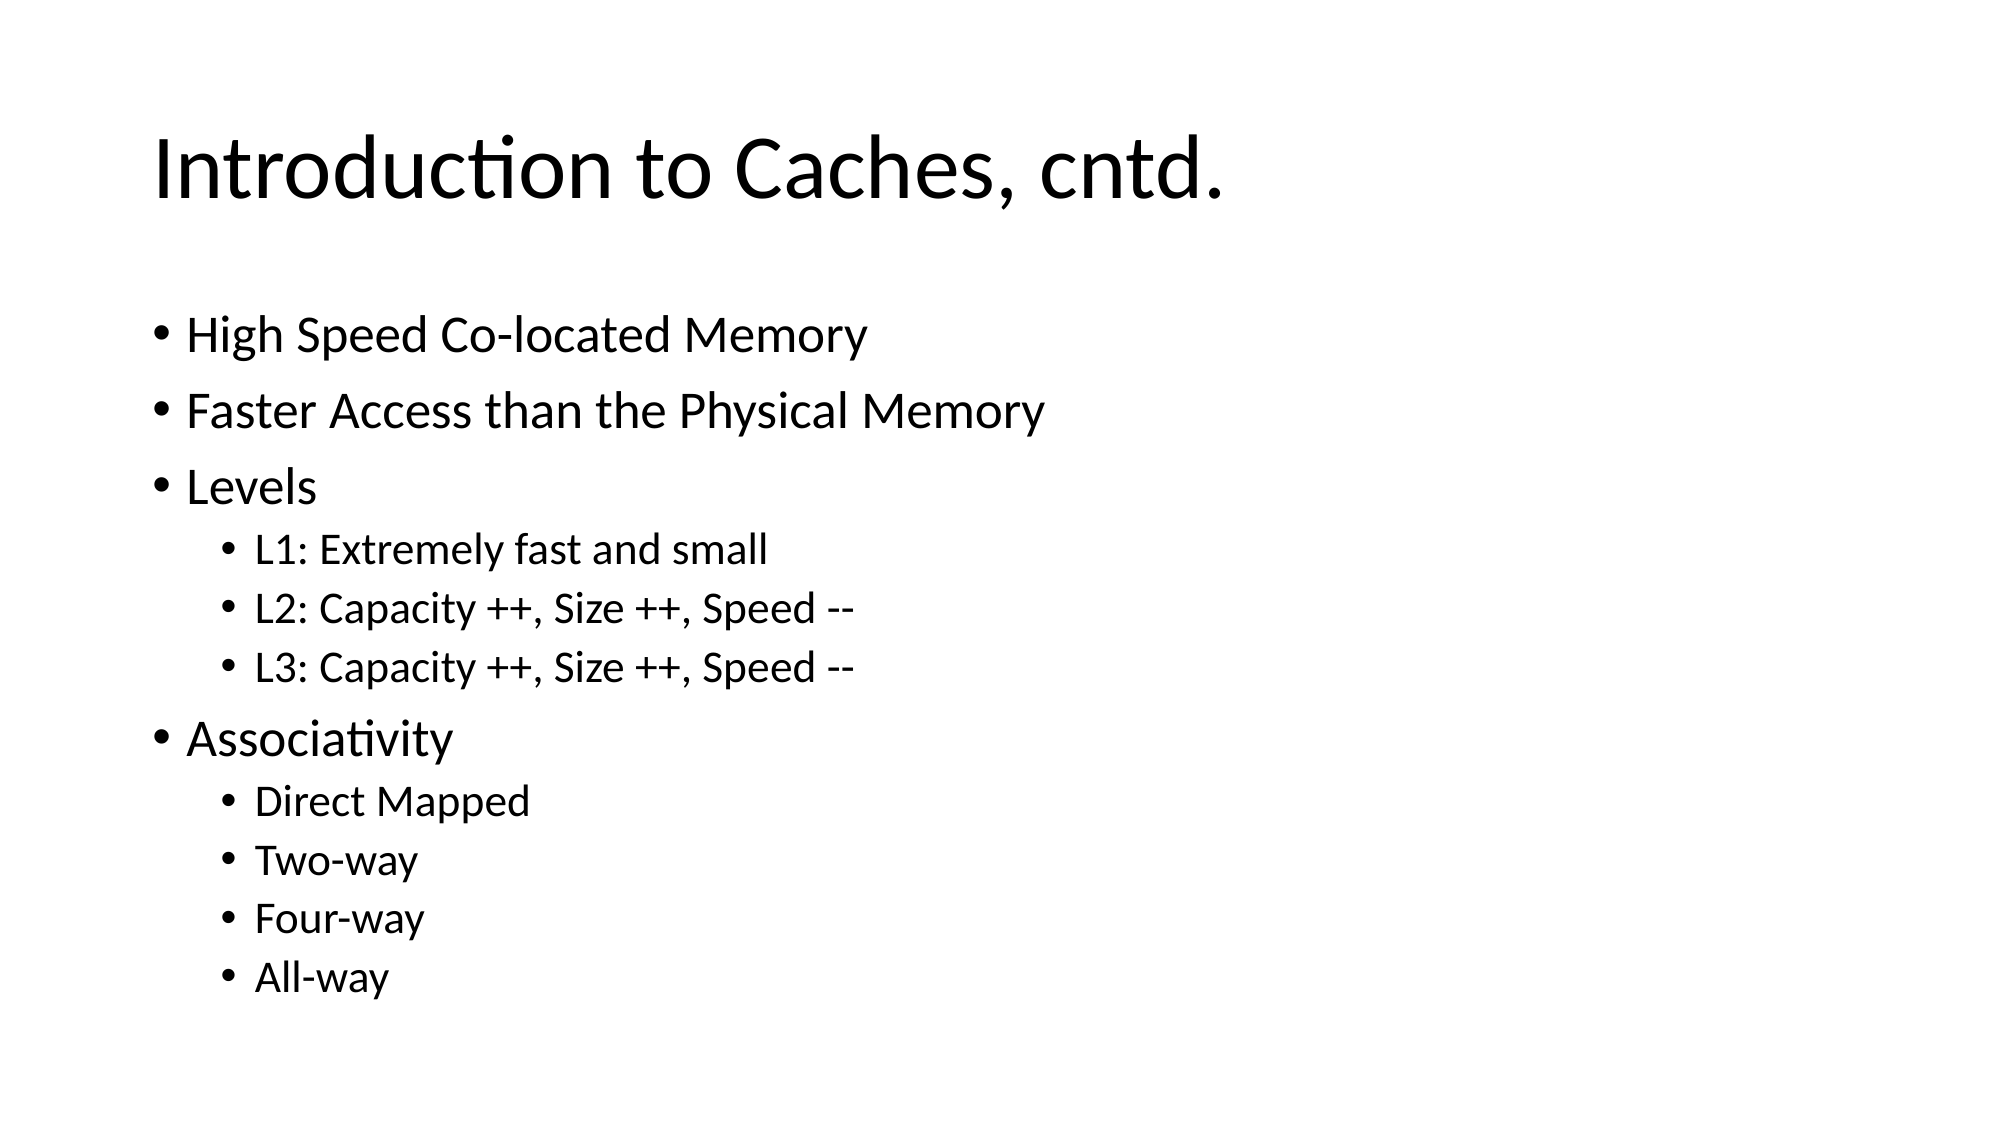

# Introduction to Caches, cntd.
High Speed Co-located Memory
Faster Access than the Physical Memory
Levels
L1: Extremely fast and small
L2: Capacity ++, Size ++, Speed --
L3: Capacity ++, Size ++, Speed --
Associativity
Direct Mapped
Two-way
Four-way
All-way